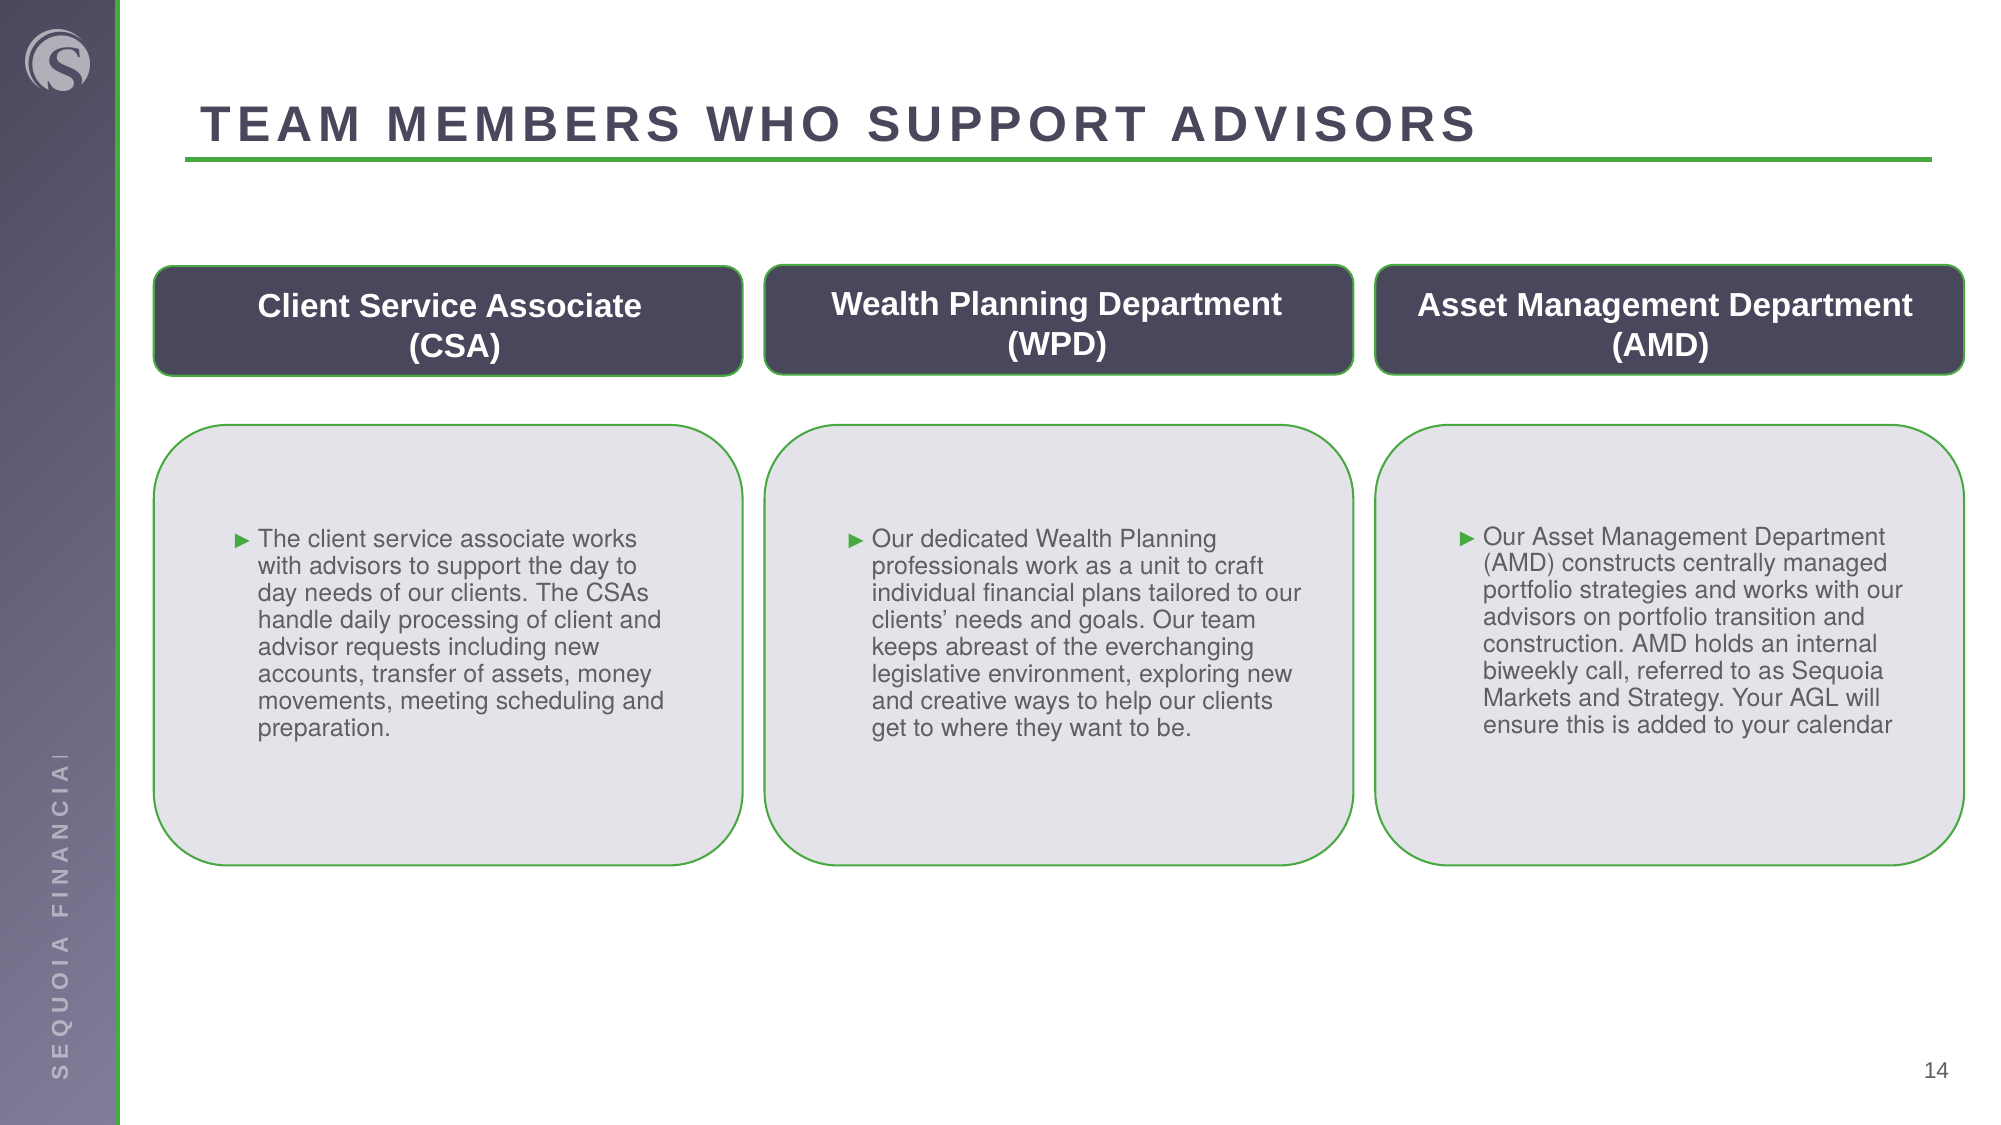

# TEAM MEMBERS WHO SUPPORT ADVISORS

Wealth Planning Department
(WPD)

Asset Management Department
(AMD)

Client Service Associate
(CSA)

Our Asset Management Department (AMD) constructs centrally managed portfolio strategies and works with our advisors on portfolio transition and construction. AMD holds an internal biweekly call, referred to as Sequoia Markets and Strategy. Your AGL will ensure this is added to your calendar
The client service associate works with advisors to support the day to day needs of our clients. The CSAs handle daily processing of client and advisor requests including new accounts, transfer of assets, money movements, meeting scheduling and preparation.
Our dedicated Wealth Planning professionals work as a unit to craft individual financial plans tailored to our clients’ needs and goals. Our team keeps abreast of the everchanging legislative environment, exploring new and creative ways to help our clients get to where they want to be.

14